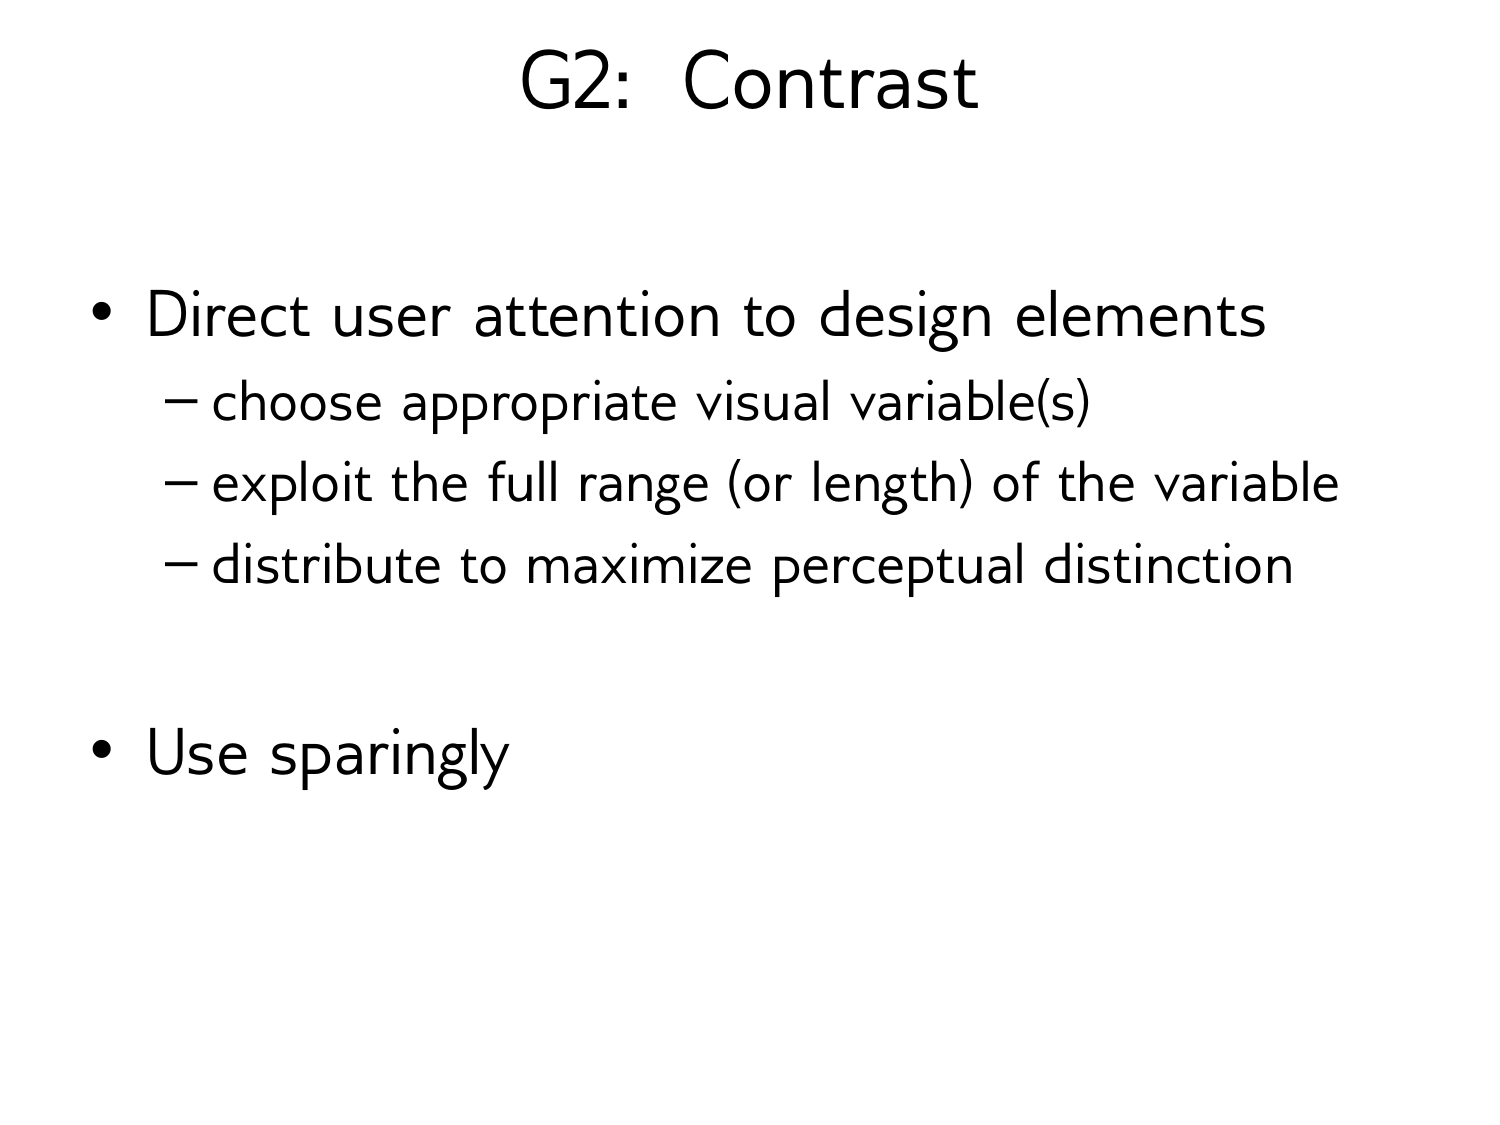

# G2:  Contrast
Direct user attention to design elements
choose appropriate visual variable(s)
exploit the full range (or length) of the variable
distribute to maximize perceptual distinction

Use sparingly